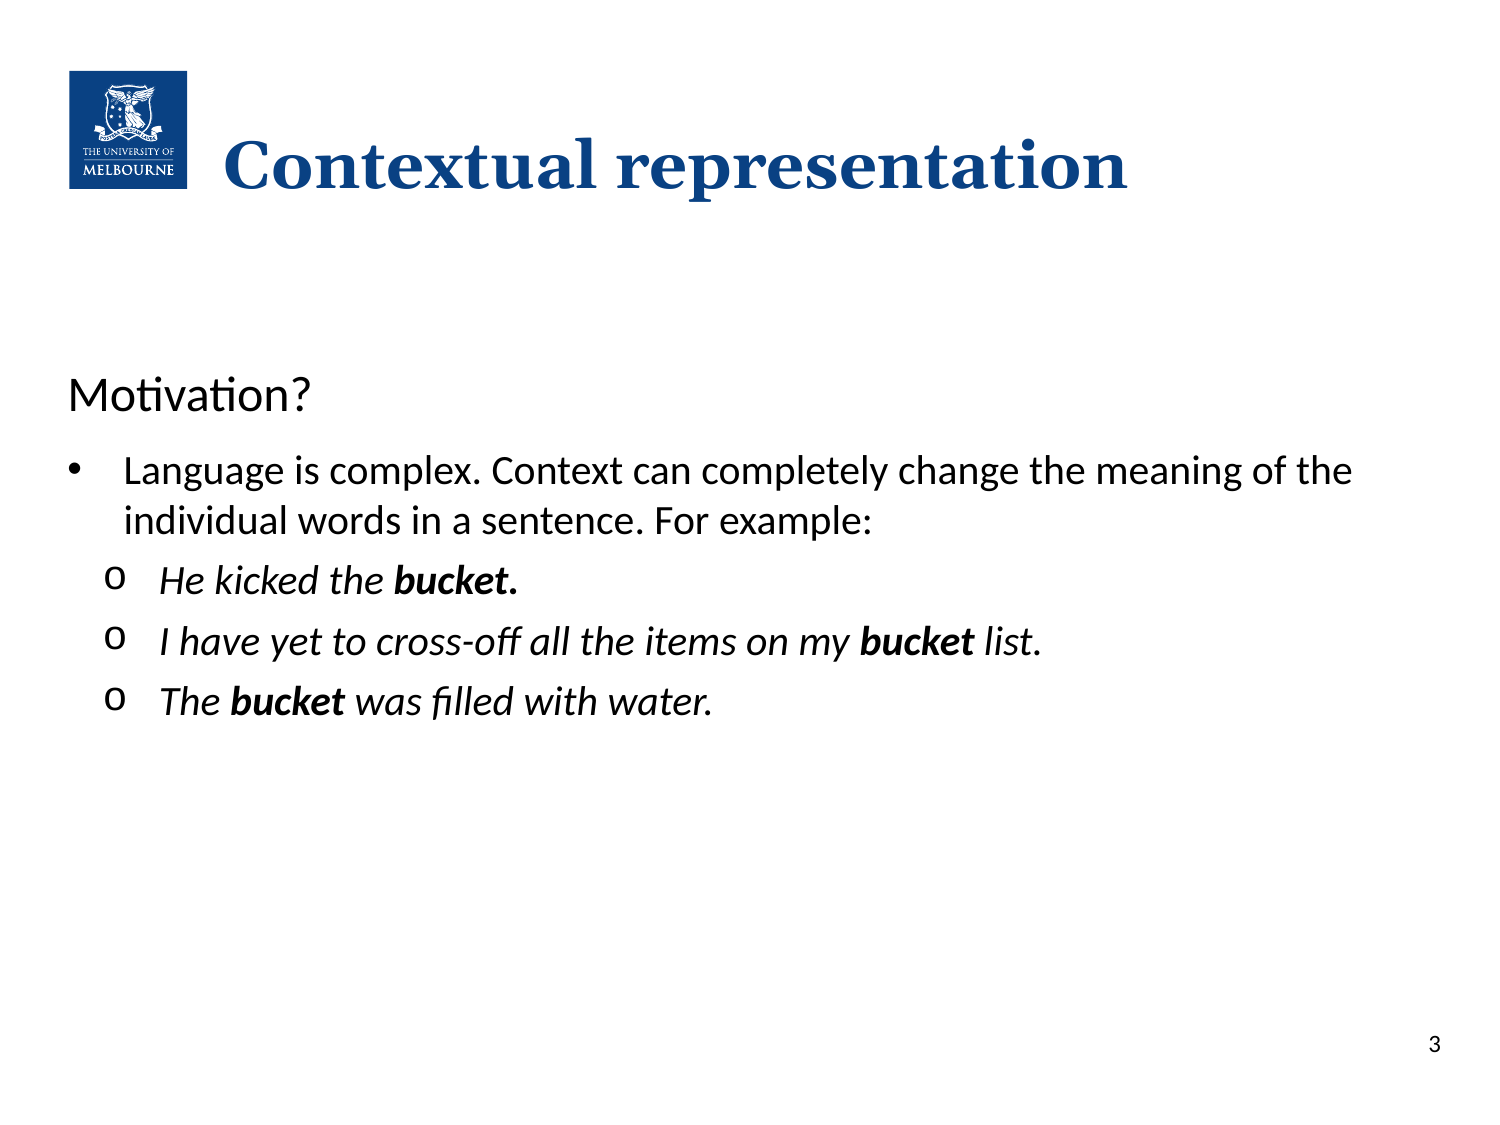

# Contextual representation
Motivation?
Language is complex. Context can completely change the meaning of the individual words in a sentence. For example:
He kicked the bucket.
I have yet to cross-off all the items on my bucket list.
The bucket was filled with water.

3